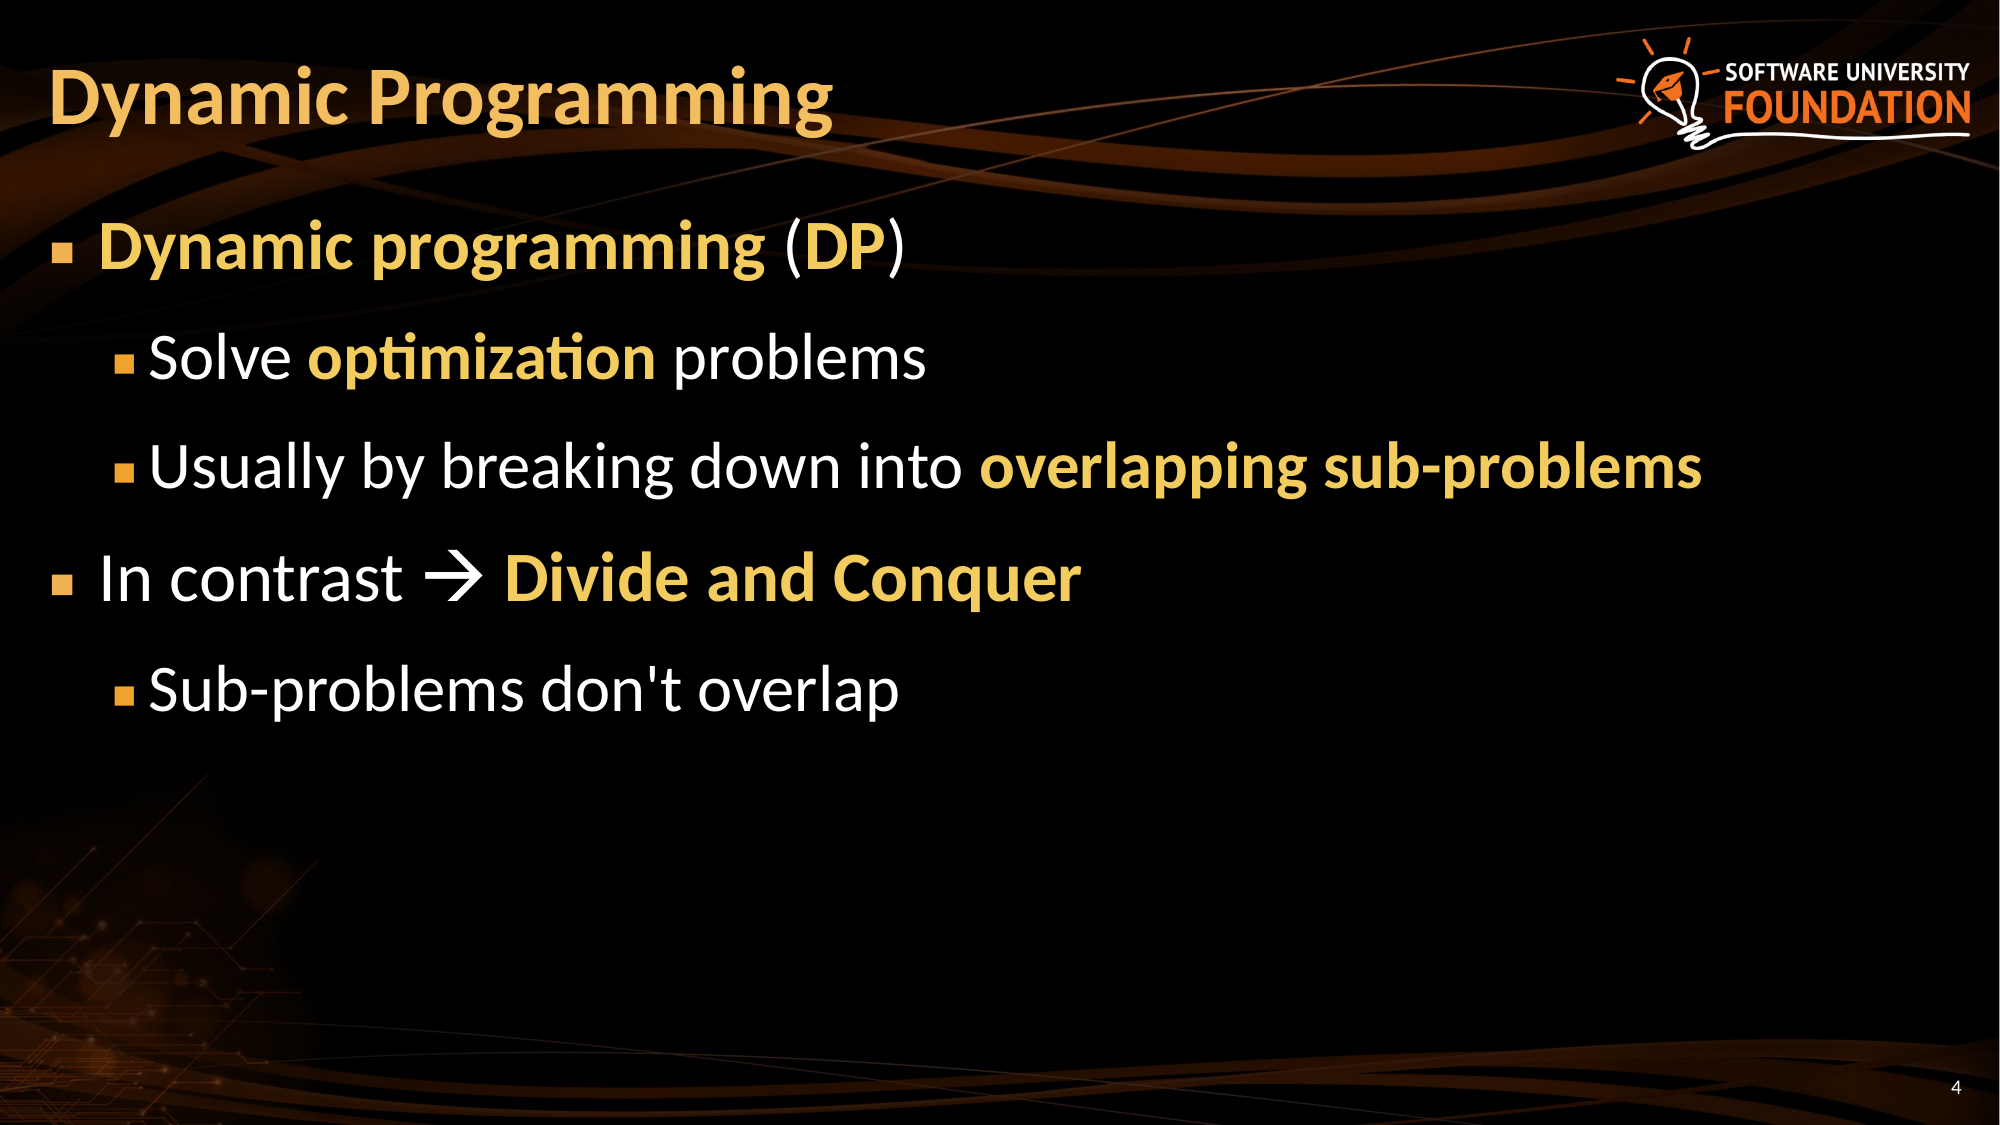

# Dynamic Programming
Dynamic programming (DP)
Solve optimization problems
Usually by breaking down into overlapping sub-problems
In contrast 🡪 Divide and Conquer
Sub-problems don't overlap
4